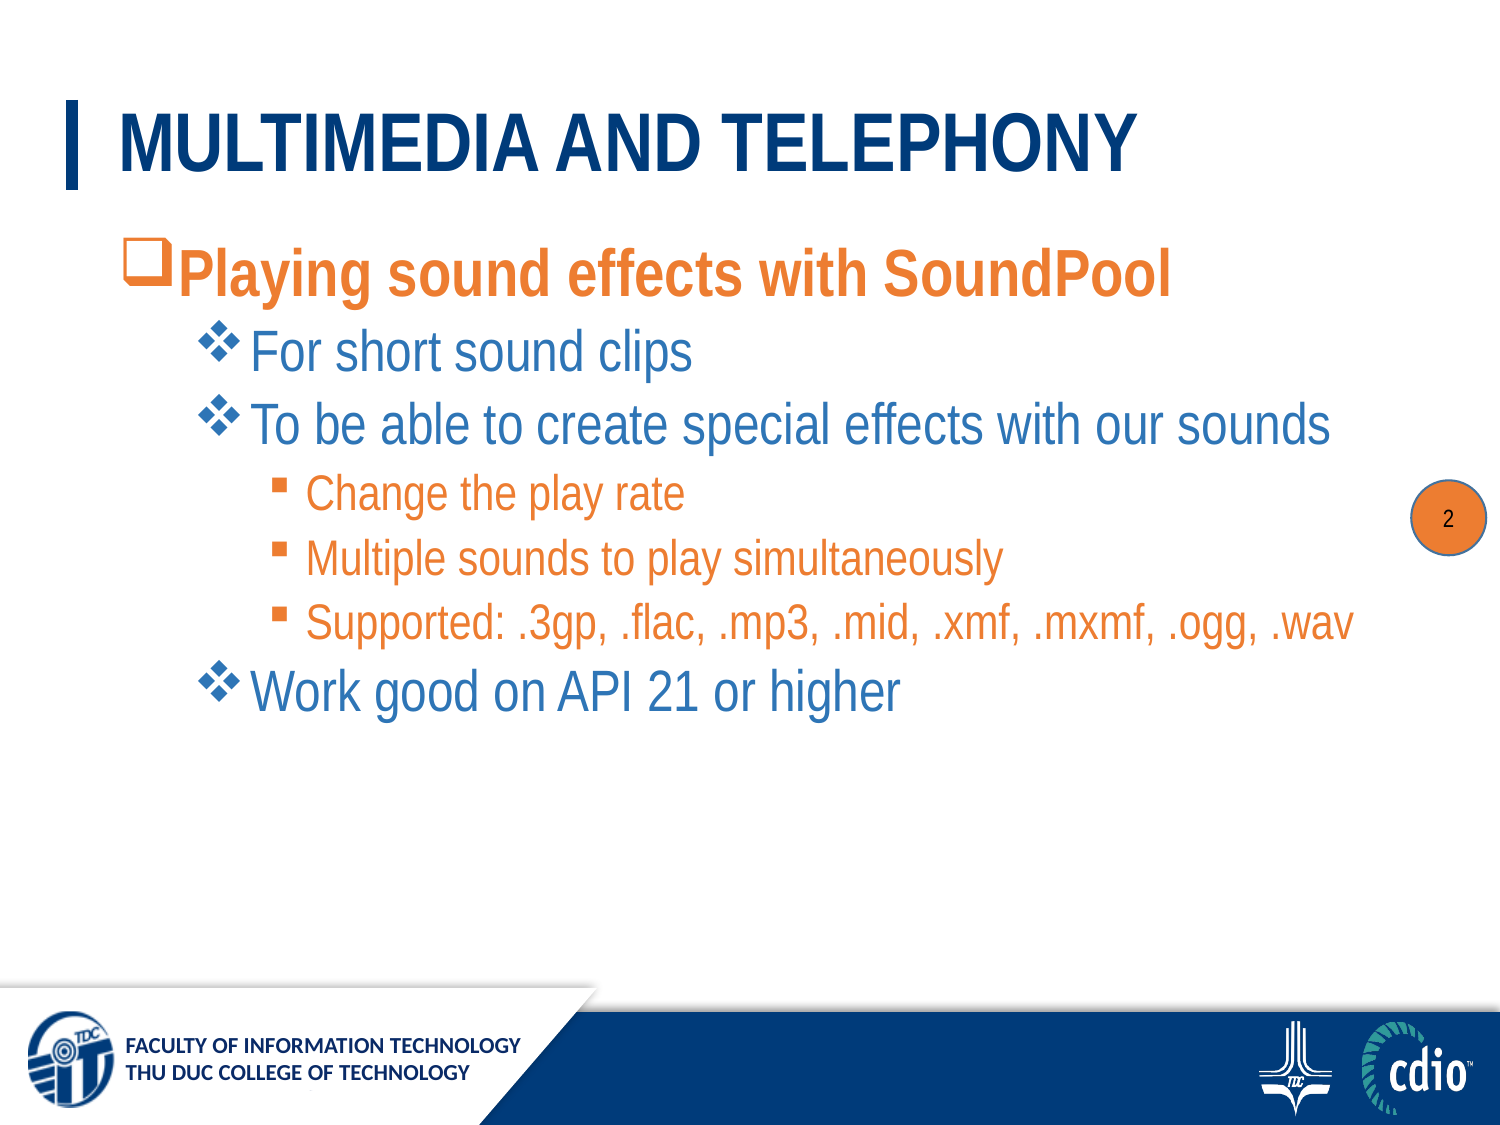

# MULTIMEDIA AND TELEPHONY
Playing sound effects with SoundPool
For short sound clips
To be able to create special effects with our sounds
Change the play rate
Multiple sounds to play simultaneously
Supported: .3gp, .flac, .mp3, .mid, .xmf, .mxmf, .ogg, .wav
Work good on API 21 or higher